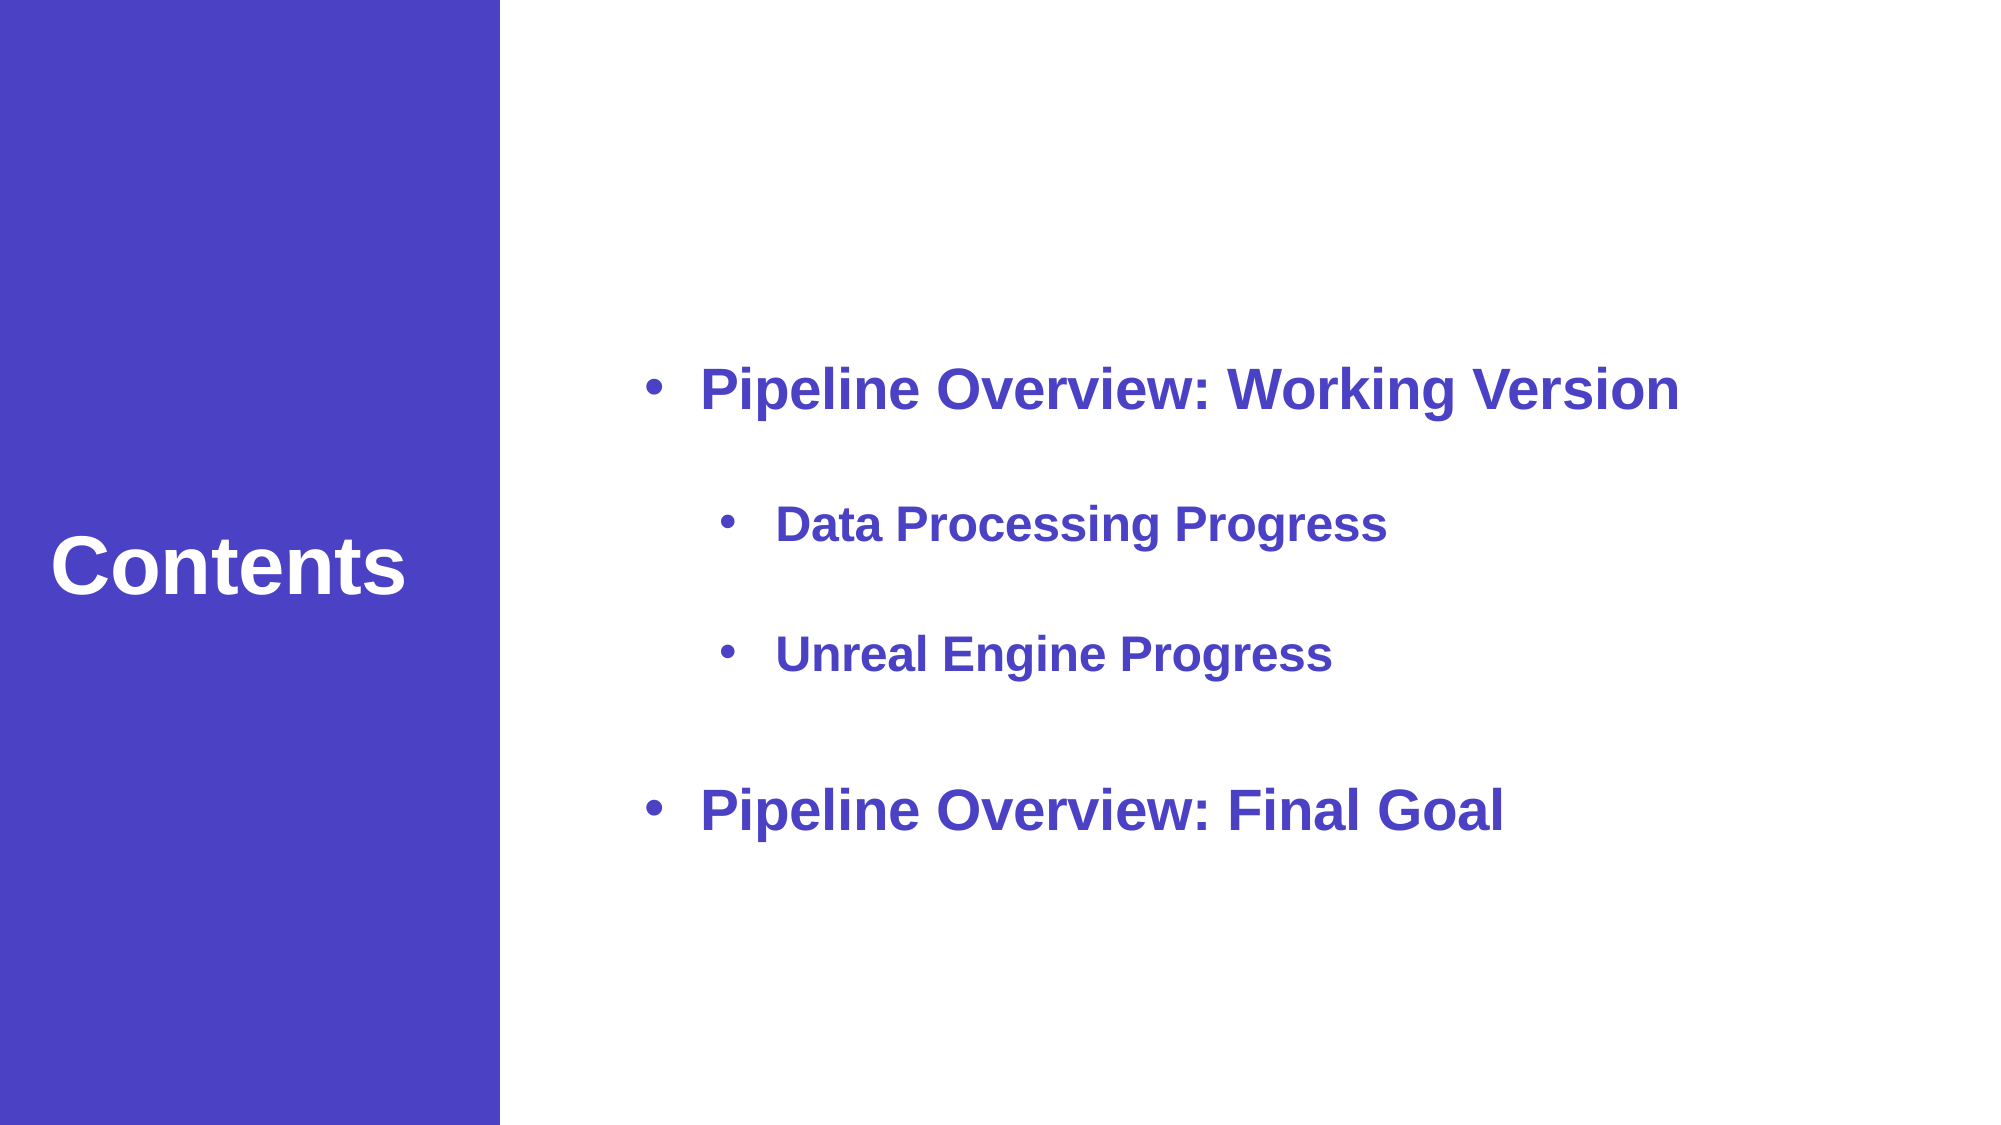

Pipeline Overview: Working Version
Data Processing Progress
Unreal Engine Progress
Pipeline Overview: Final Goal
# Contents